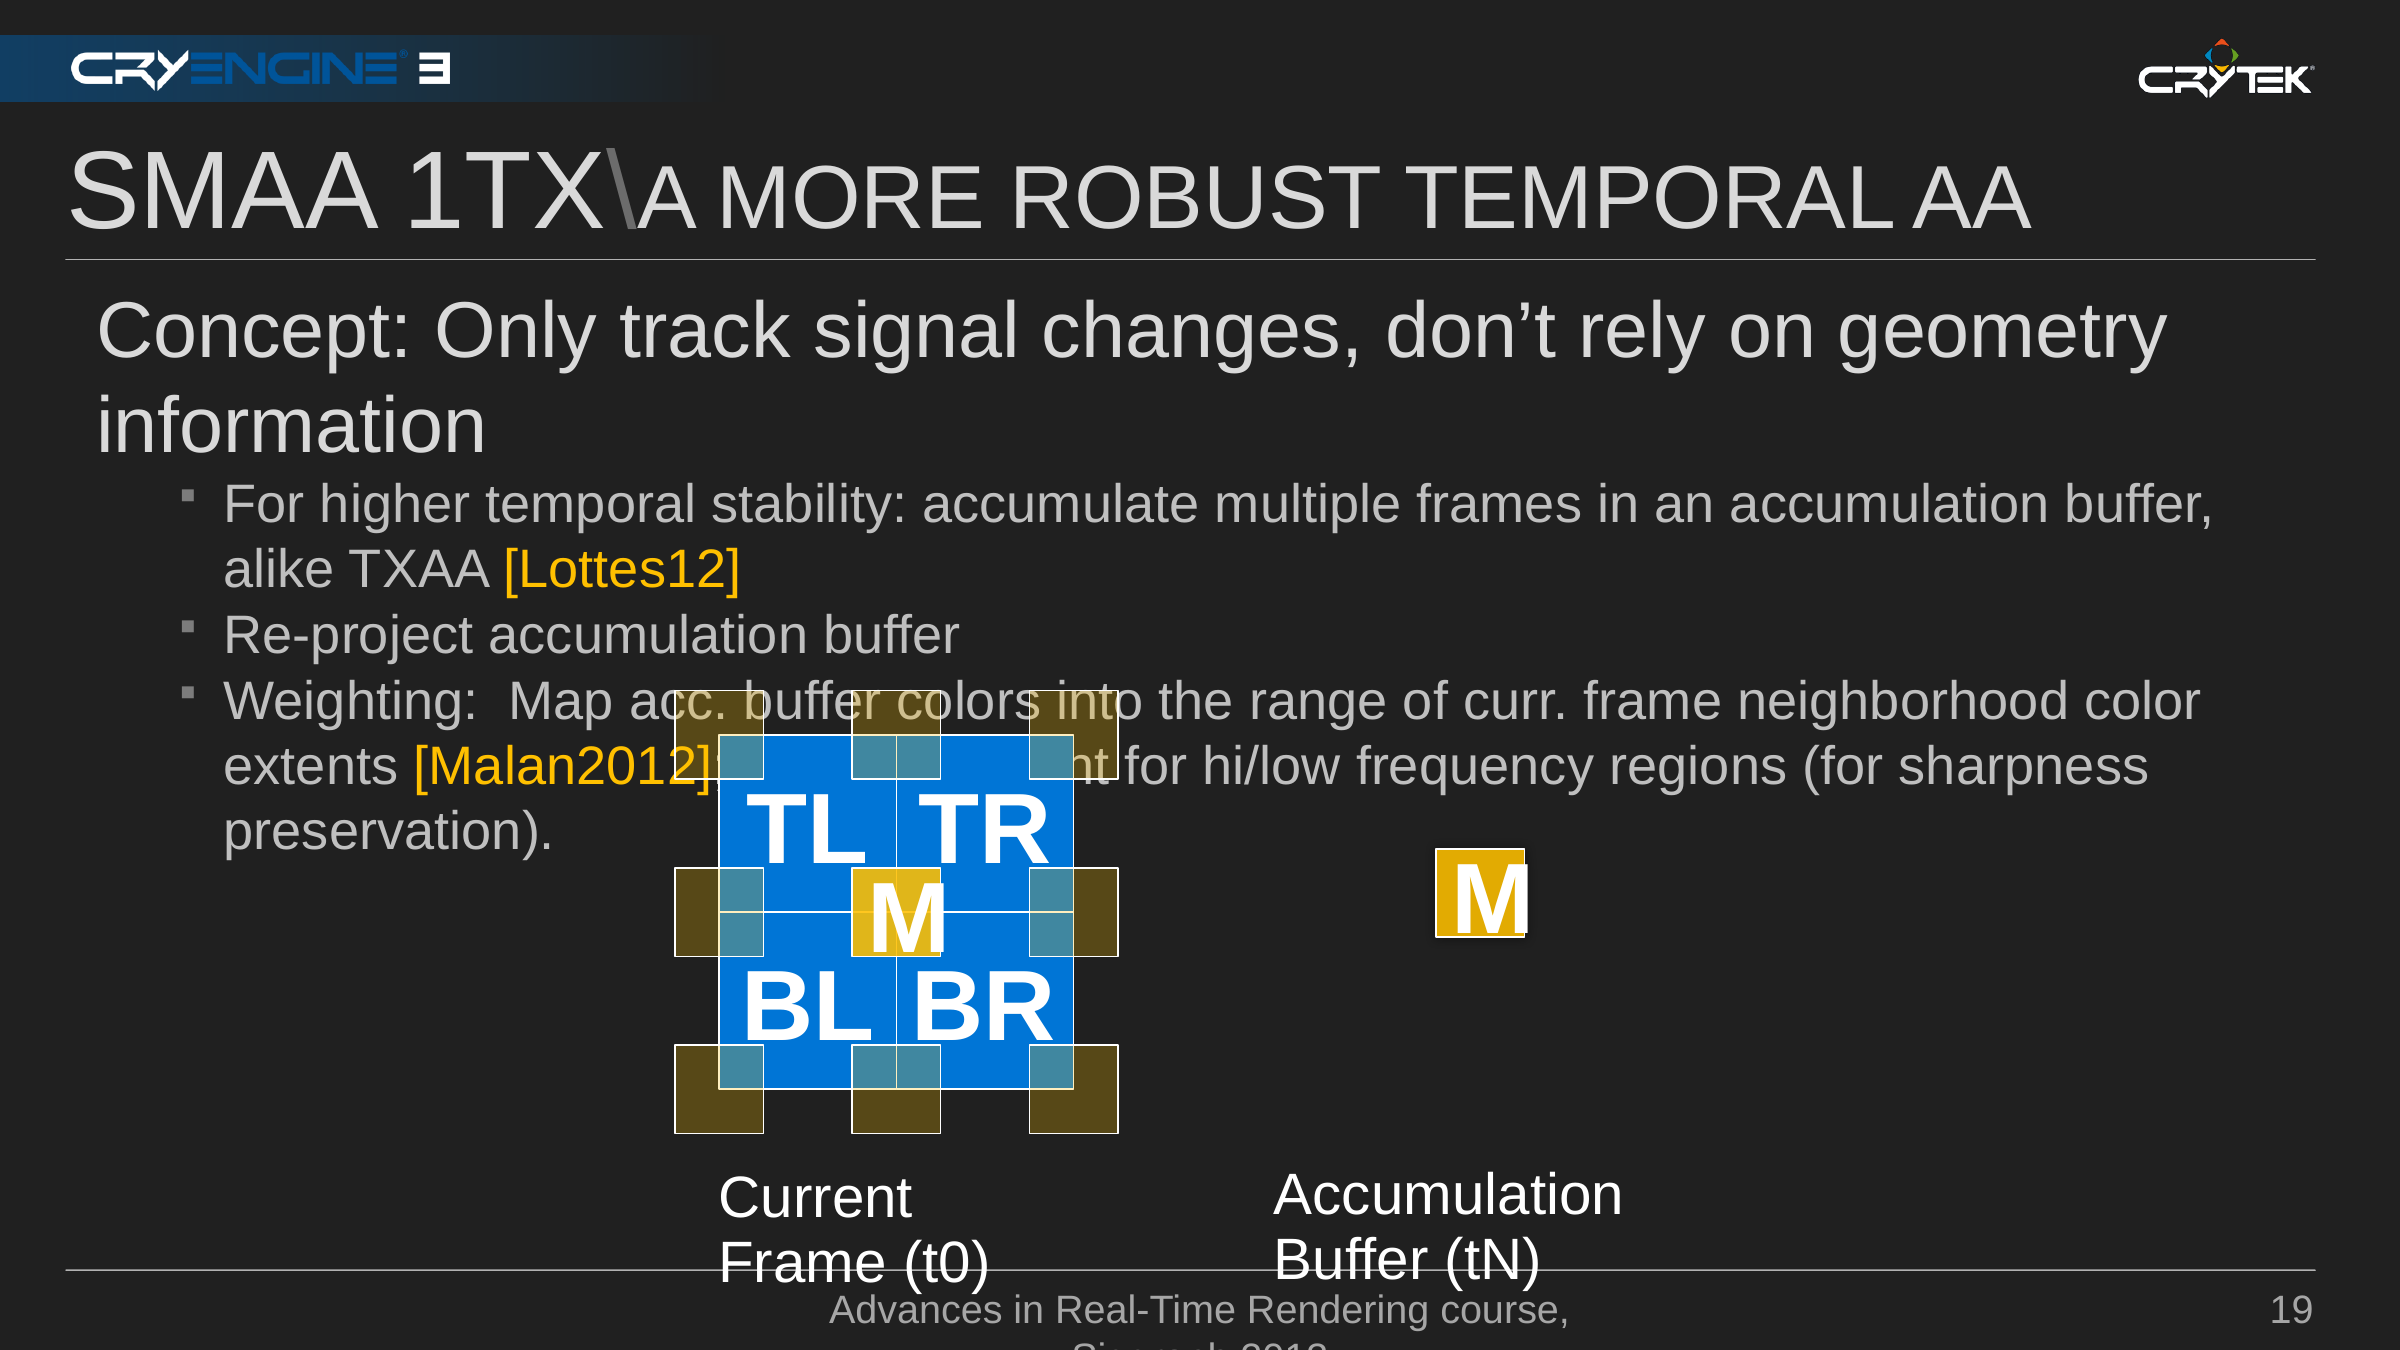

SMAA 1tx\A more robust temporaL AA
Concept: Only track signal changes, don’t rely on geometry information
For higher temporal stability: accumulate multiple frames in an accumulation buffer, alike TXAA [Lottes12]
Re-project accumulation buffer
Weighting:  Map acc. buffer colors into the range of curr. frame neighborhood color extents [Malan2012]; different weight for hi/low frequency regions (for sharpness preservation).

TL
TR

M
BL
BR

M
| Accumulation Buffer (tN) |
| --- |
| Current Frame (t0) |
| --- |